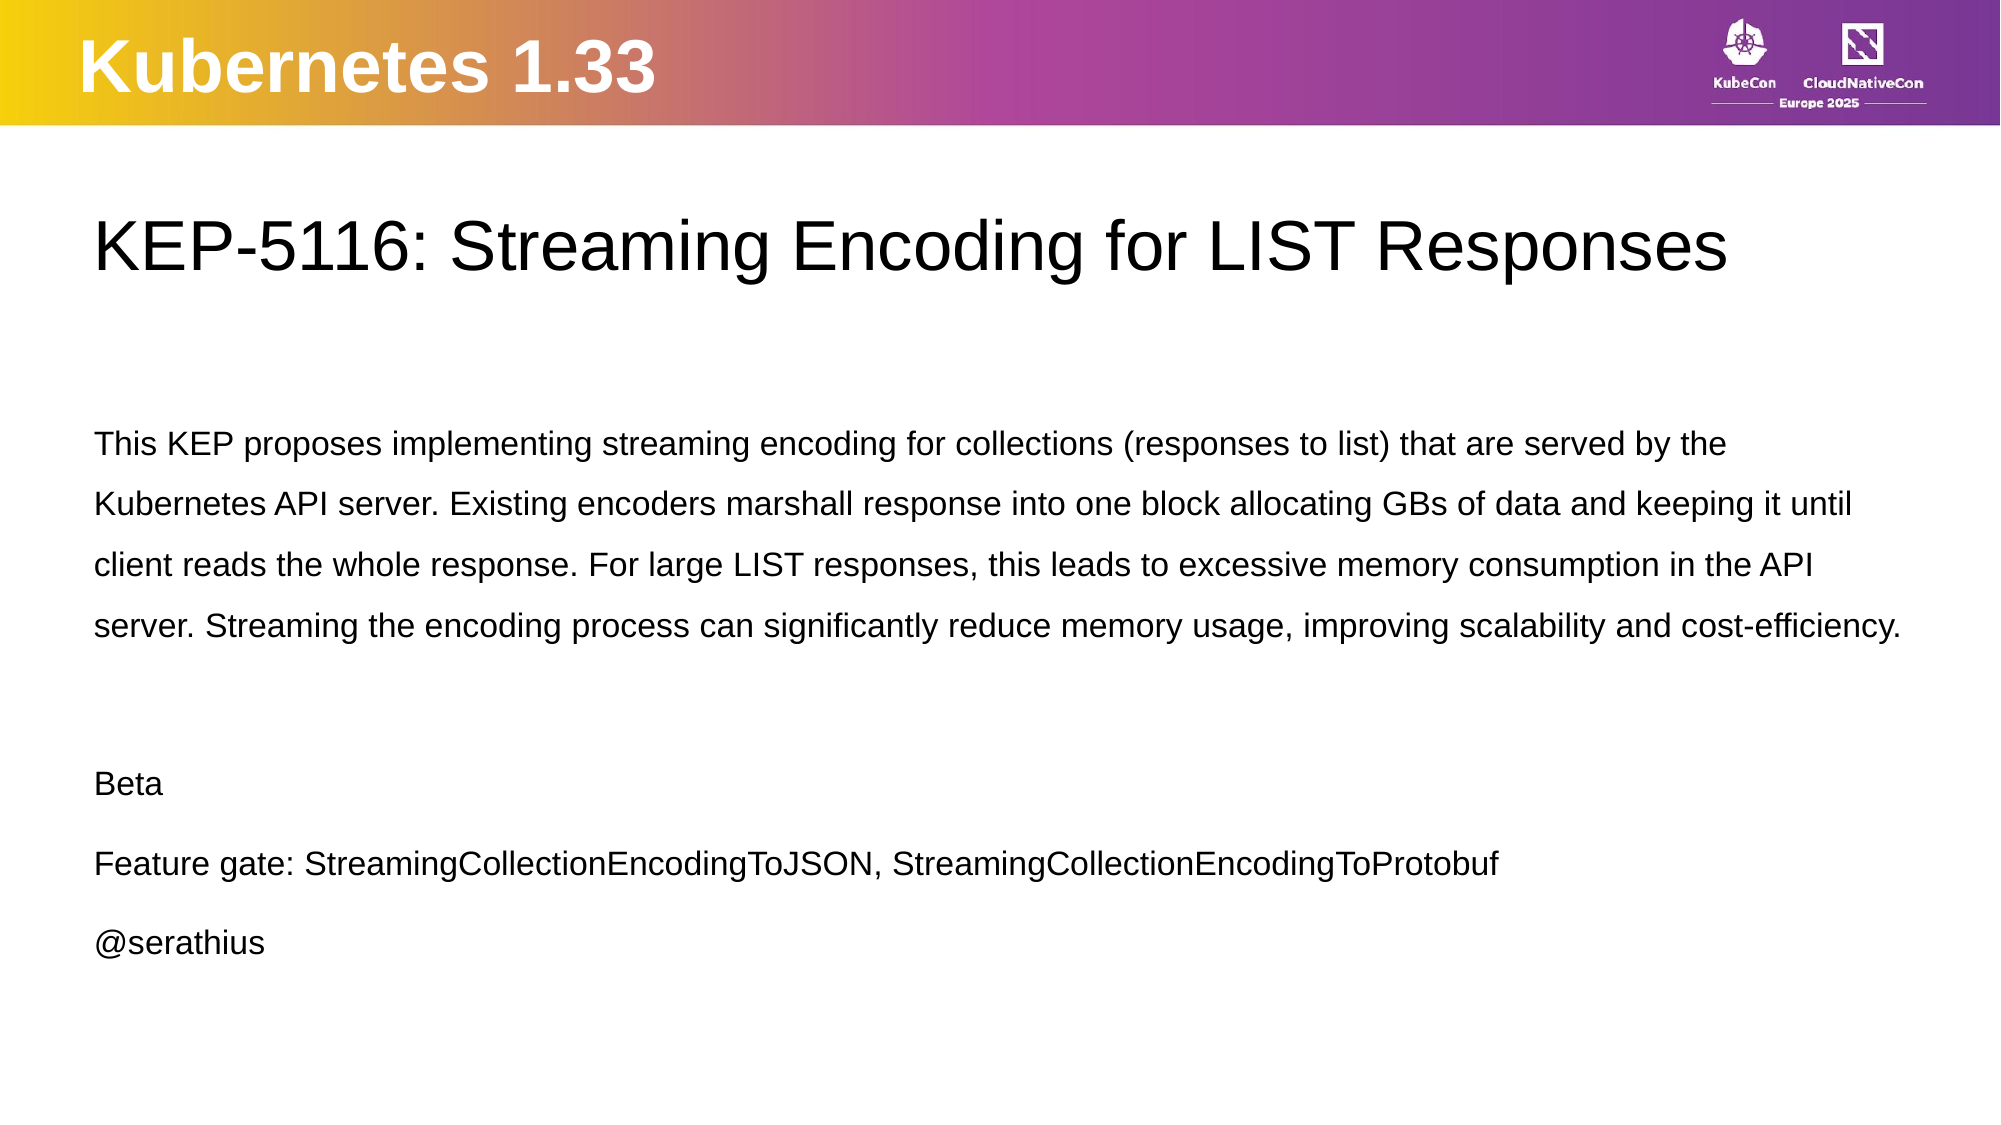

Kubernetes 1.33
KEP-5116: Streaming Encoding for LIST Responses
This KEP proposes implementing streaming encoding for collections (responses to list) that are served by the Kubernetes API server. Existing encoders marshall response into one block allocating GBs of data and keeping it until client reads the whole response. For large LIST responses, this leads to excessive memory consumption in the API server. Streaming the encoding process can significantly reduce memory usage, improving scalability and cost-efficiency.

Beta
Feature gate: StreamingCollectionEncodingToJSON, StreamingCollectionEncodingToProtobuf
@serathius